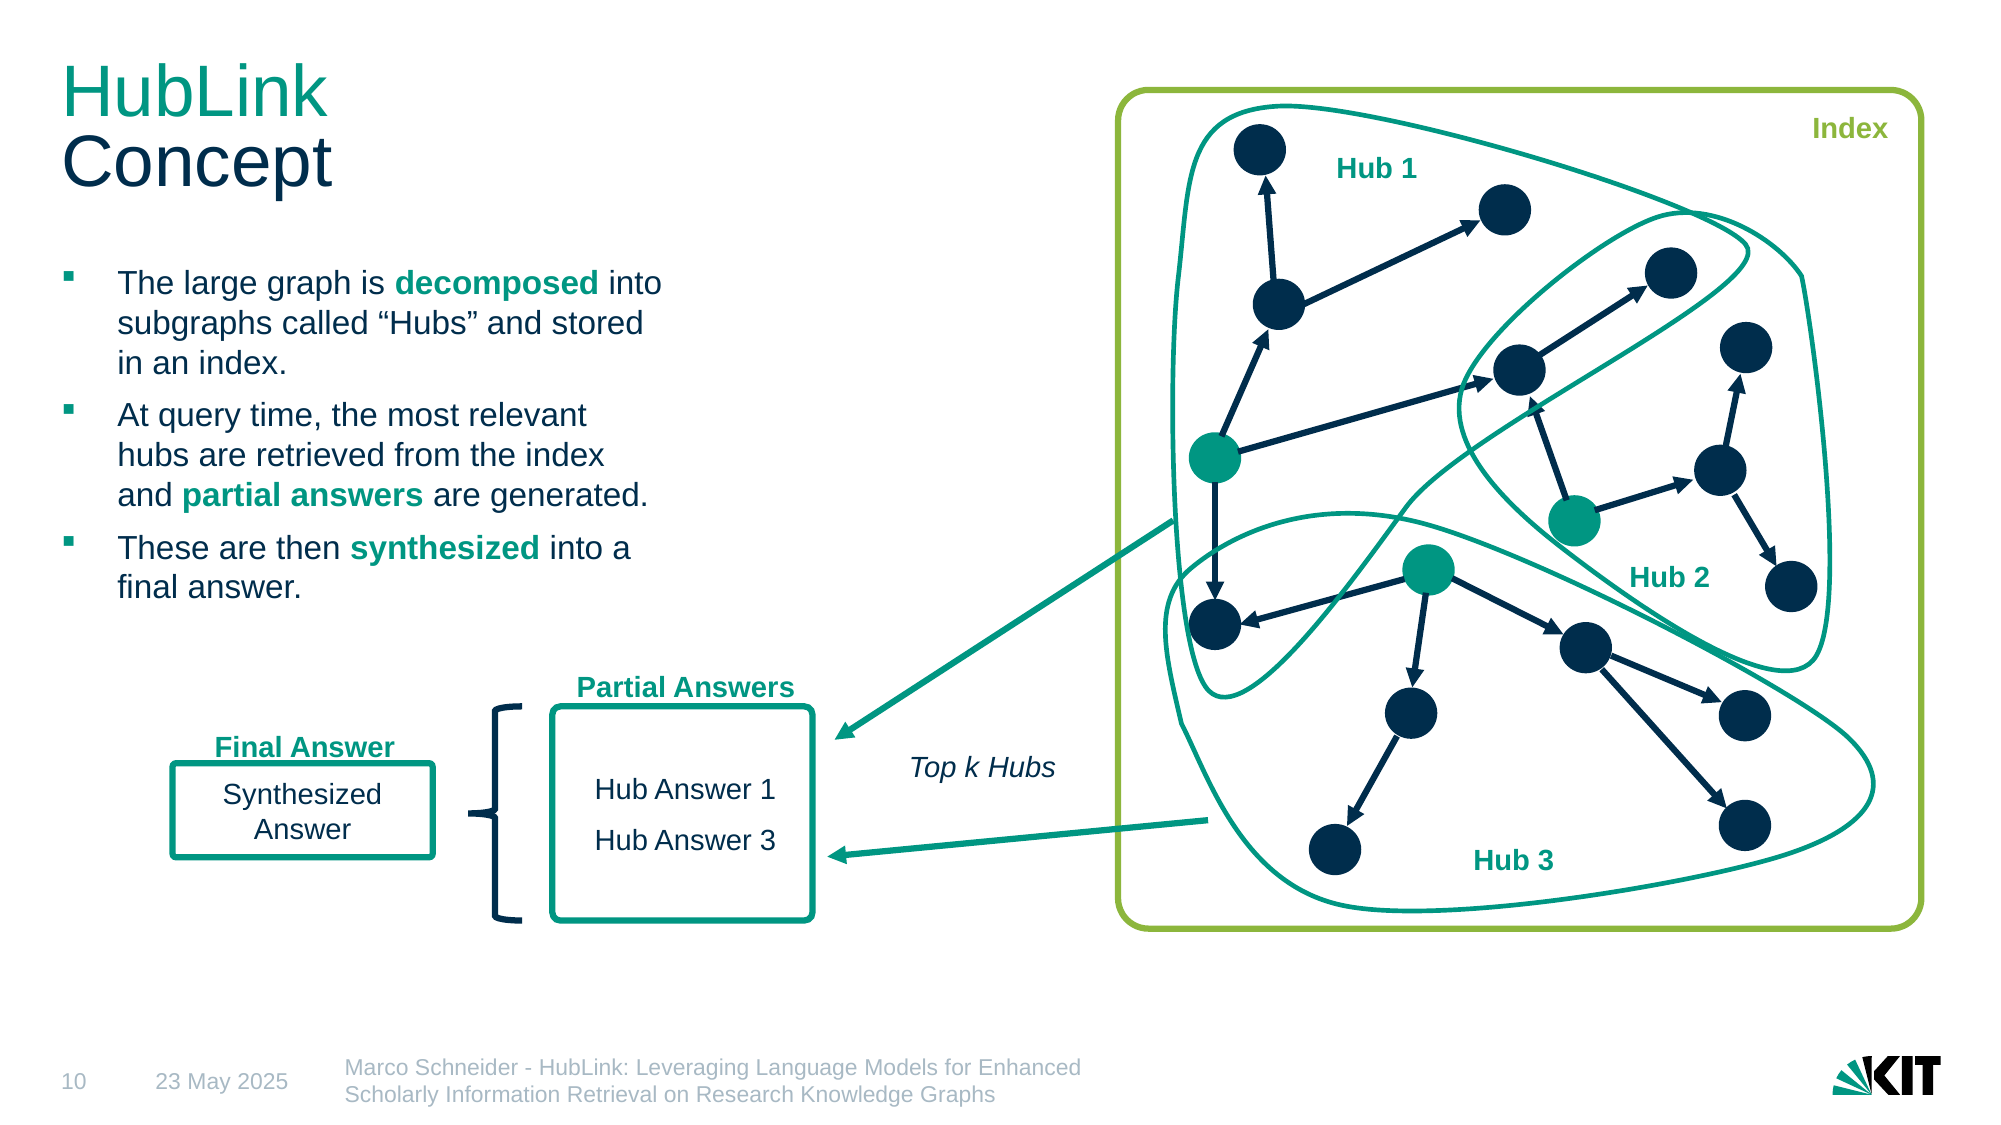

# HubLink Concept

Index

Hub 1

The large graph is decomposed into subgraphs called “Hubs” and stored in an index.
At query time, the most relevant hubs are retrieved from the index and partial answers are generated.
These are then synthesized into a final answer.

Hub 2

Partial Answers

Final Answer
Top k Hubs
Synthesized Answer
Hub Answer 1
Hub Answer 3

Hub 3
10
23 May 2025
Marco Schneider - HubLink: Leveraging Language Models for Enhanced Scholarly Information Retrieval on Research Knowledge Graphs